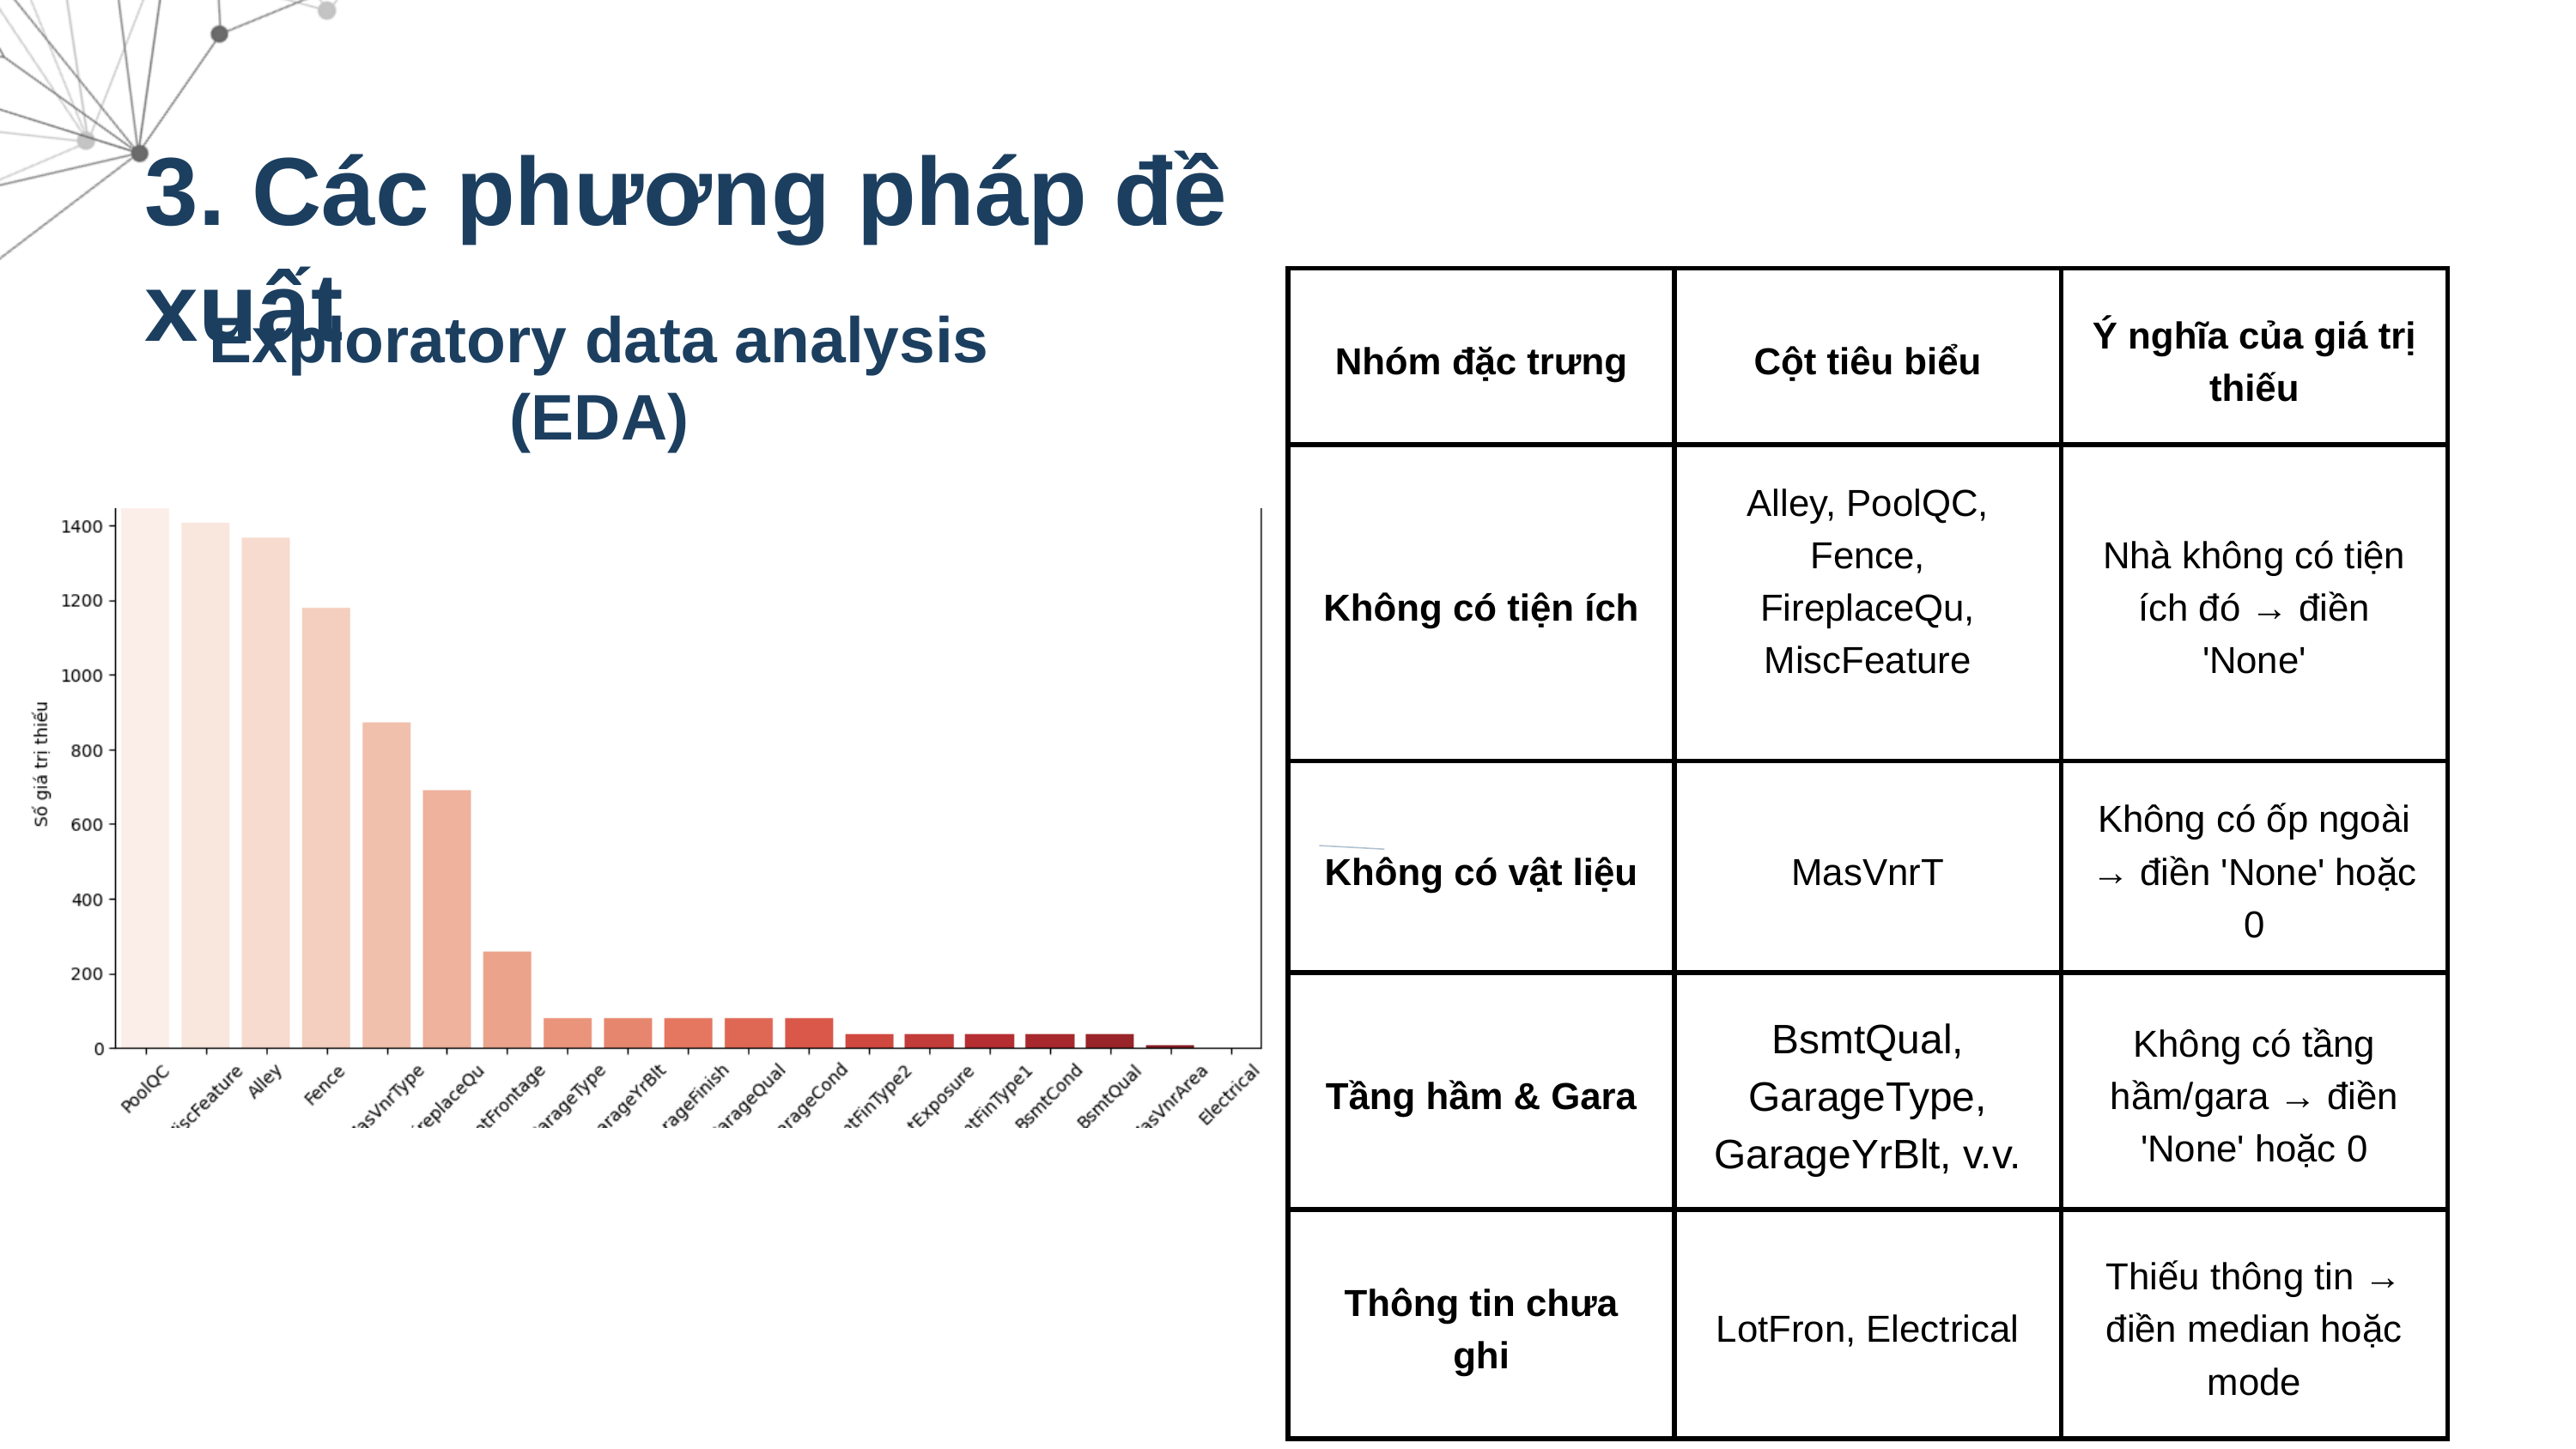

3. Các phương pháp đề xuất
| Nhóm đặc trưng | Cột tiêu biểu | Ý nghĩa của giá trị thiếu |
| --- | --- | --- |
| Không có tiện ích | Alley, PoolQC, Fence, FireplaceQu, MiscFeature | Nhà không có tiện ích đó → điền 'None' |
| Không có vật liệu | MasVnrT | Không có ốp ngoài → điền 'None' hoặc 0 |
| Tầng hầm & Gara | BsmtQual, GarageType, GarageYrBlt, v.v. | Không có tầng hầm/gara → điền 'None' hoặc 0 |
| Thông tin chưa ghi | LotFron, Electrical | Thiếu thông tin → điền median hoặc mode |
Exploratory data analysis (EDA)